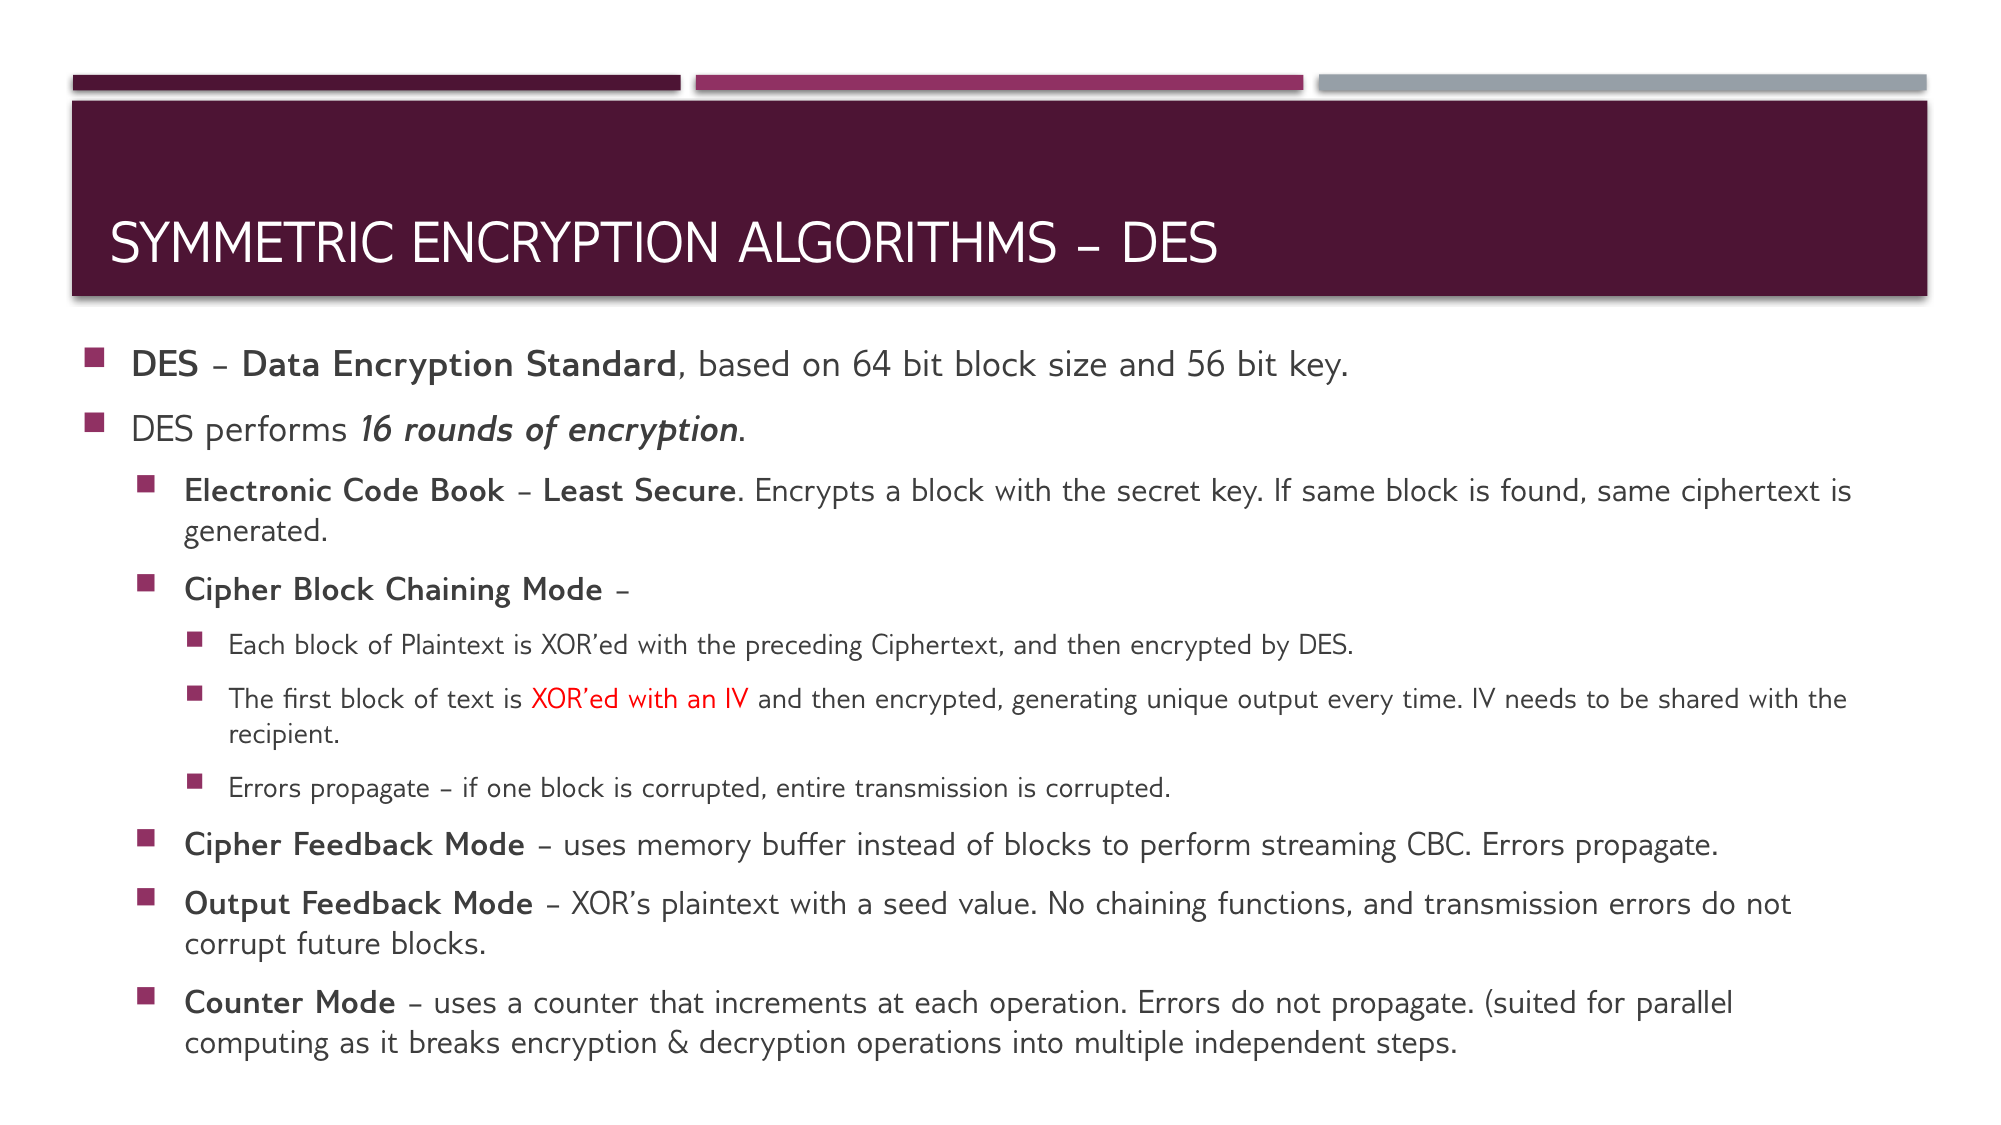

# Symmetric Encryption Algorithms – DES
DES – Data Encryption Standard, based on 64 bit block size and 56 bit key.
DES performs 16 rounds of encryption.
Electronic Code Book – Least Secure. Encrypts a block with the secret key. If same block is found, same ciphertext is generated.
Cipher Block Chaining Mode –
Each block of Plaintext is XOR’ed with the preceding Ciphertext, and then encrypted by DES.
The first block of text is XOR’ed with an IV and then encrypted, generating unique output every time. IV needs to be shared with the recipient.
Errors propagate – if one block is corrupted, entire transmission is corrupted.
Cipher Feedback Mode – uses memory buffer instead of blocks to perform streaming CBC. Errors propagate.
Output Feedback Mode – XOR’s plaintext with a seed value. No chaining functions, and transmission errors do not corrupt future blocks.
Counter Mode – uses a counter that increments at each operation. Errors do not propagate. (suited for parallel computing as it breaks encryption & decryption operations into multiple independent steps.